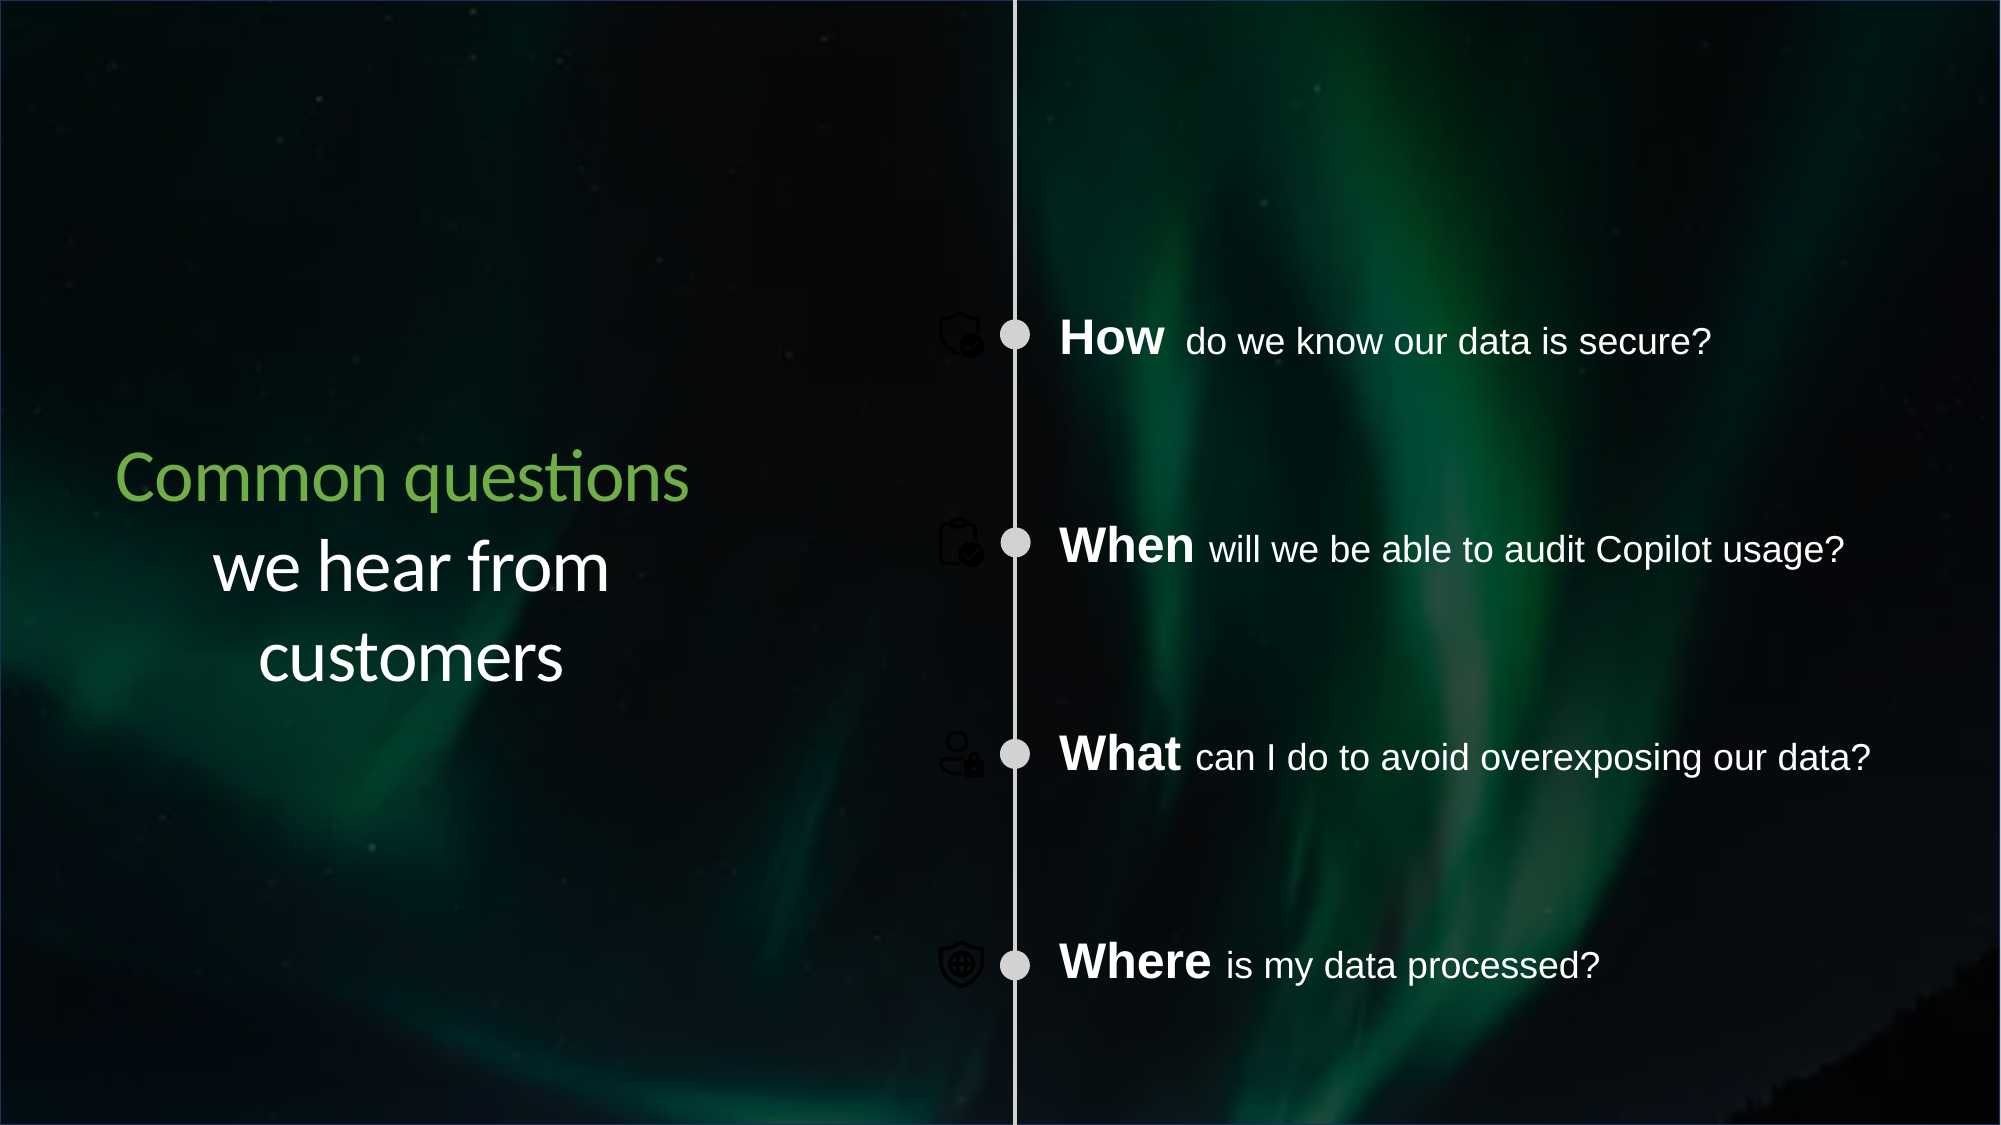

How  do we know our data is secure?

Common questions
we hear from customers
When will we be able to audit Copilot usage?

What can I do to avoid overexposing our data?

Where is my data processed?